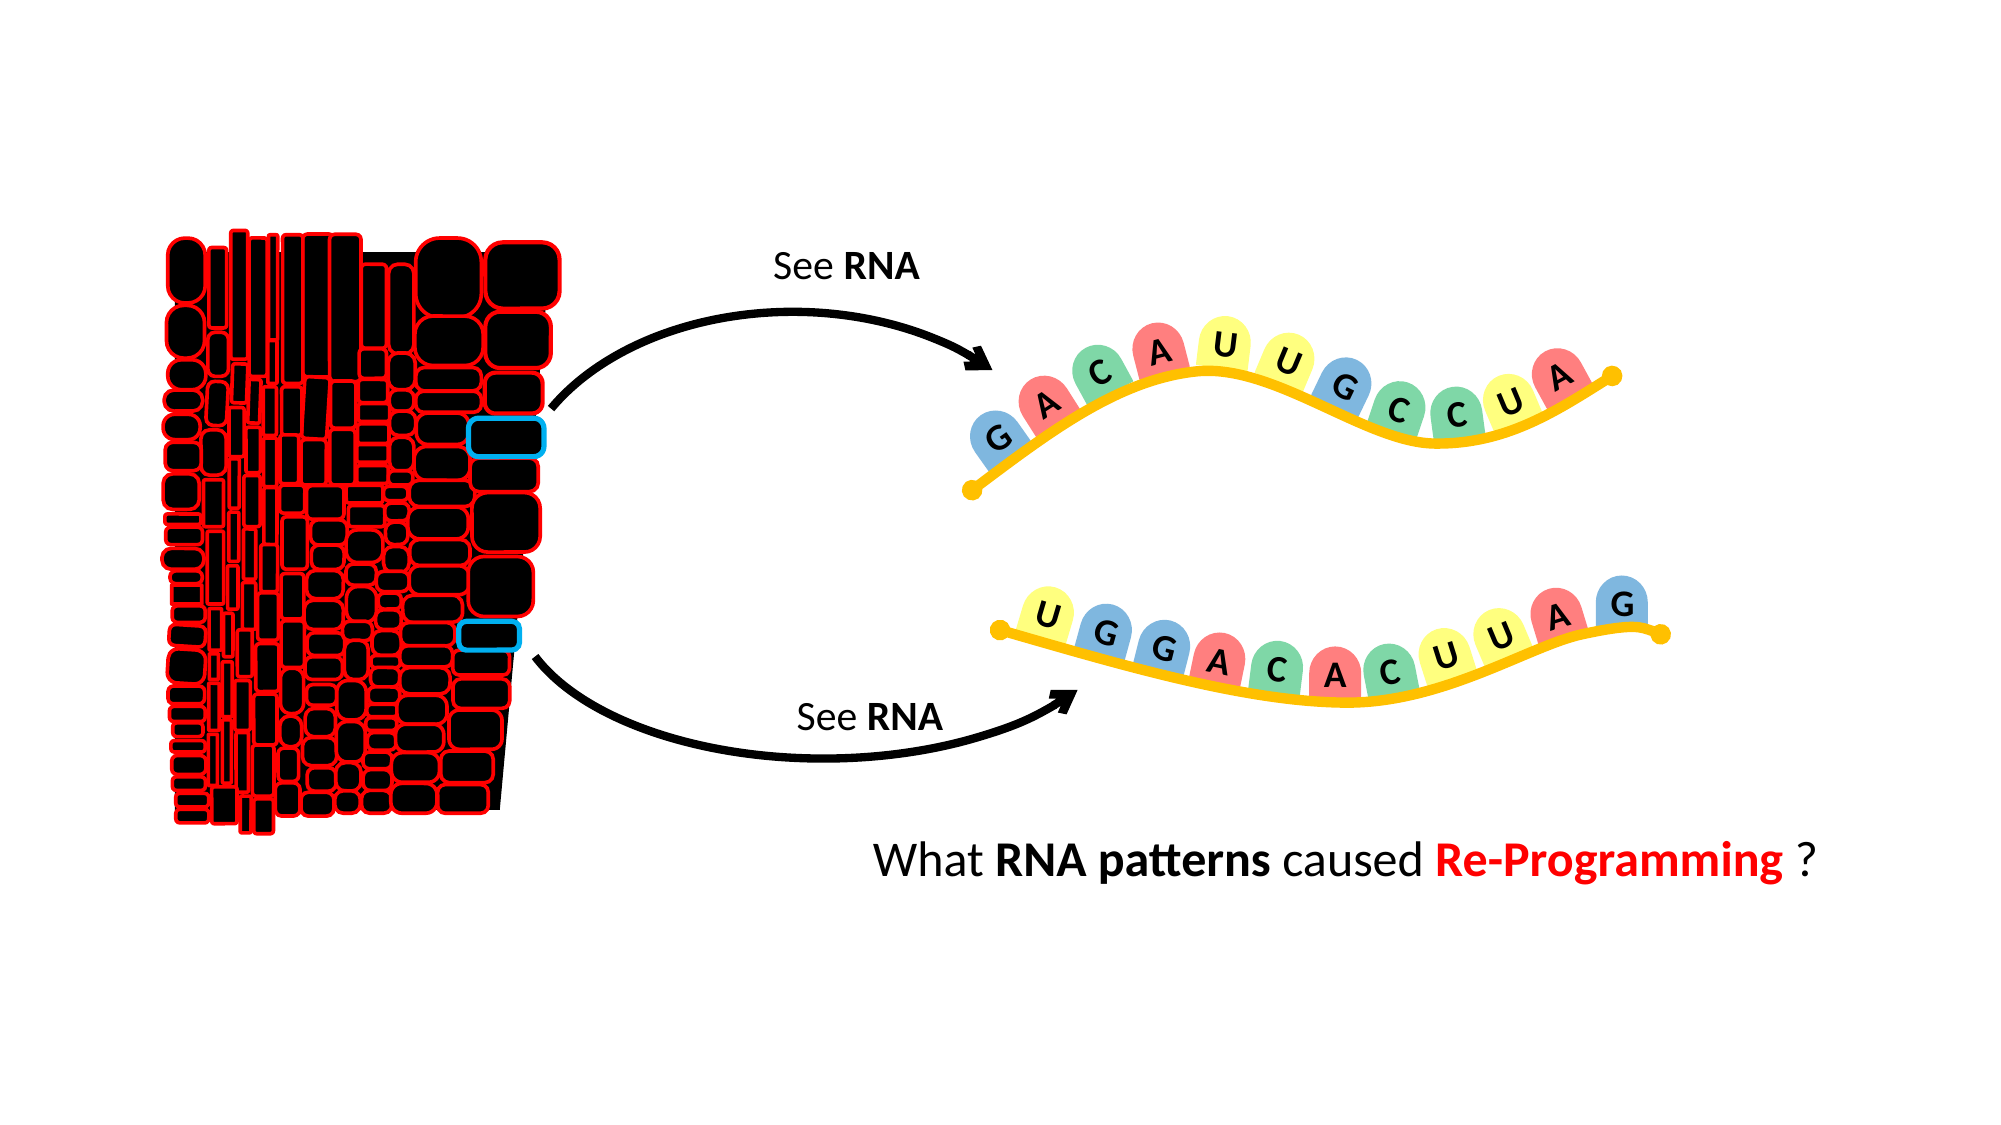

See RNA

U
A
U
C
A
G

U
A
C
C
G

G
U
A
G
U
G

U
A
C
C
A
See RNA
What RNA patterns caused Re-Programming ?